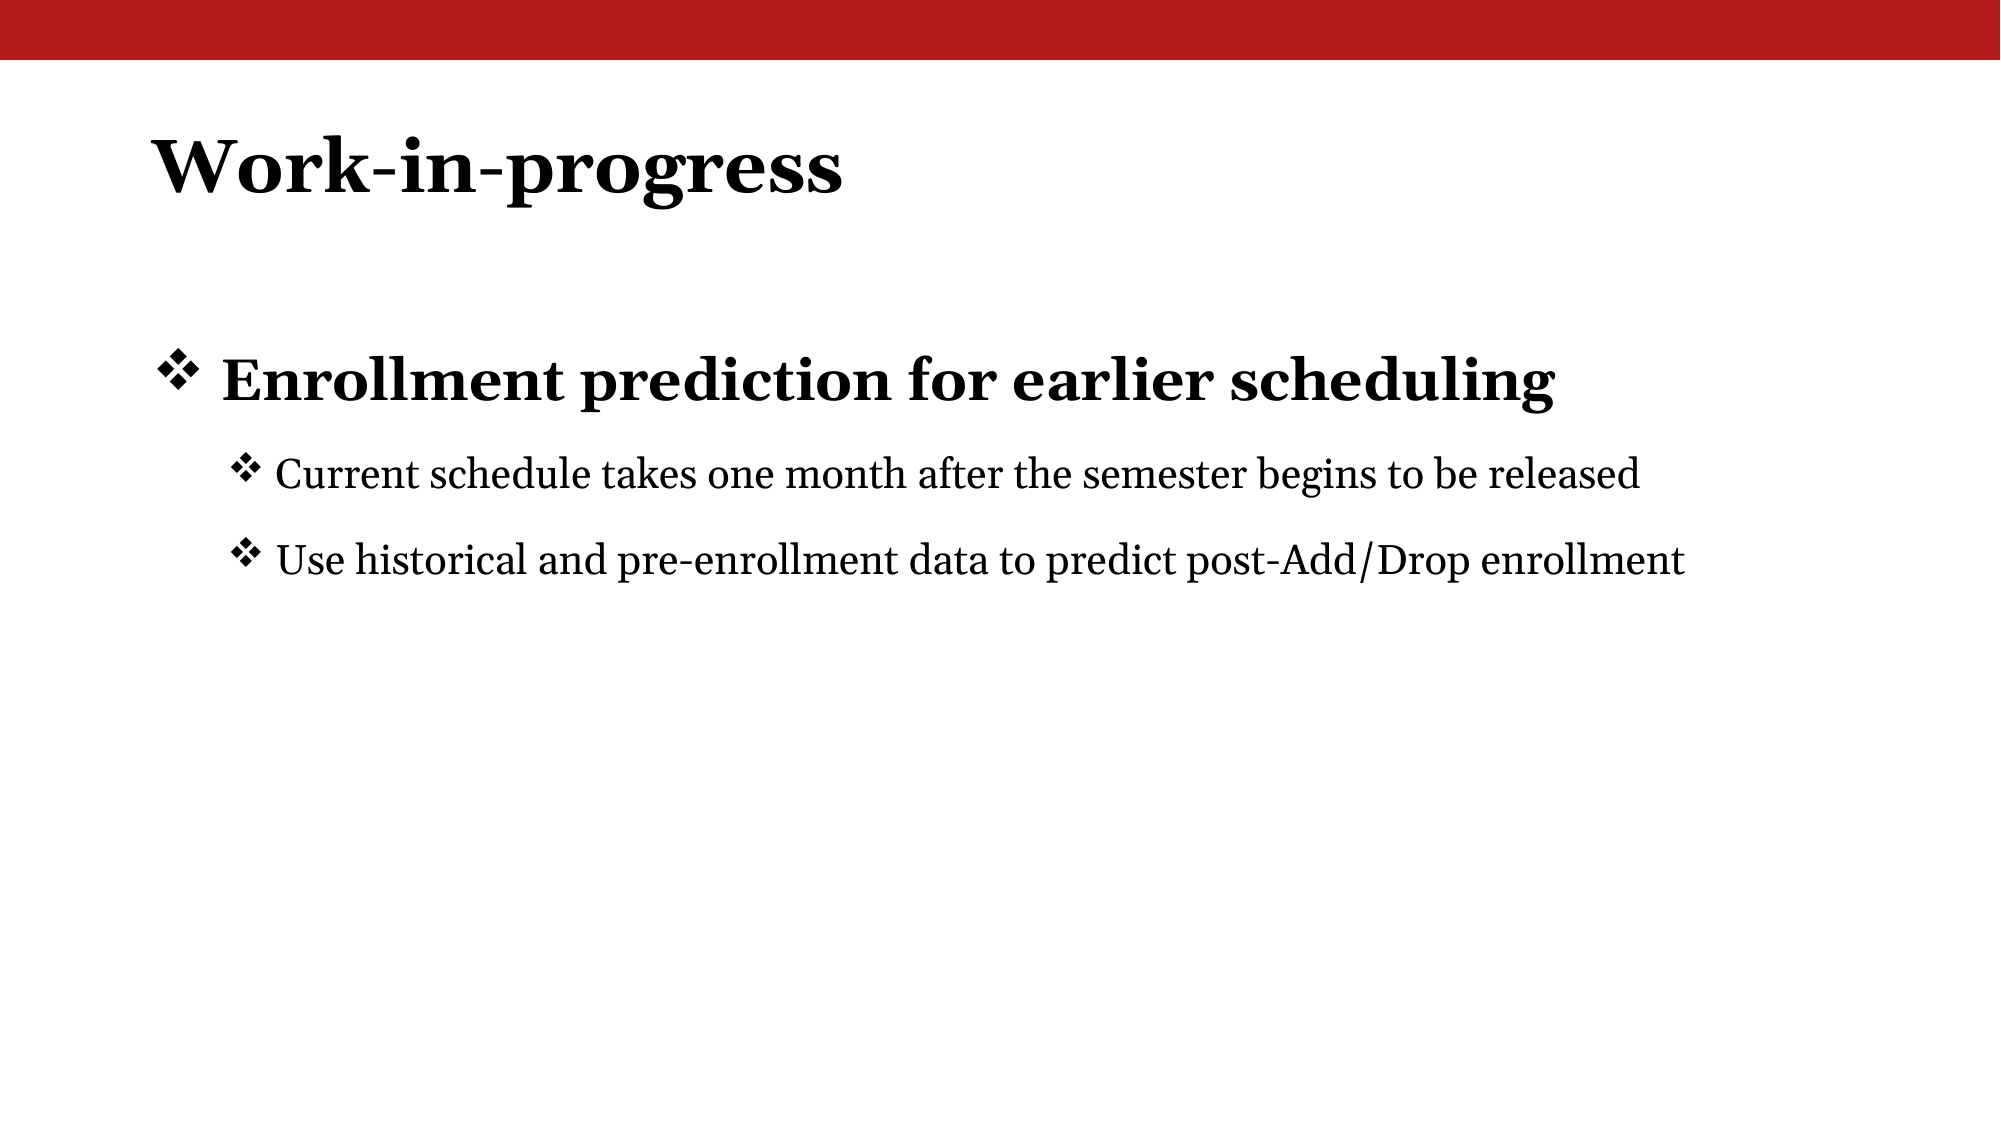

# Work-in-progress
 Enrollment prediction for earlier scheduling
 Current schedule takes one month after the semester begins to be released
 Use historical and pre-enrollment data to predict post-Add/Drop enrollment